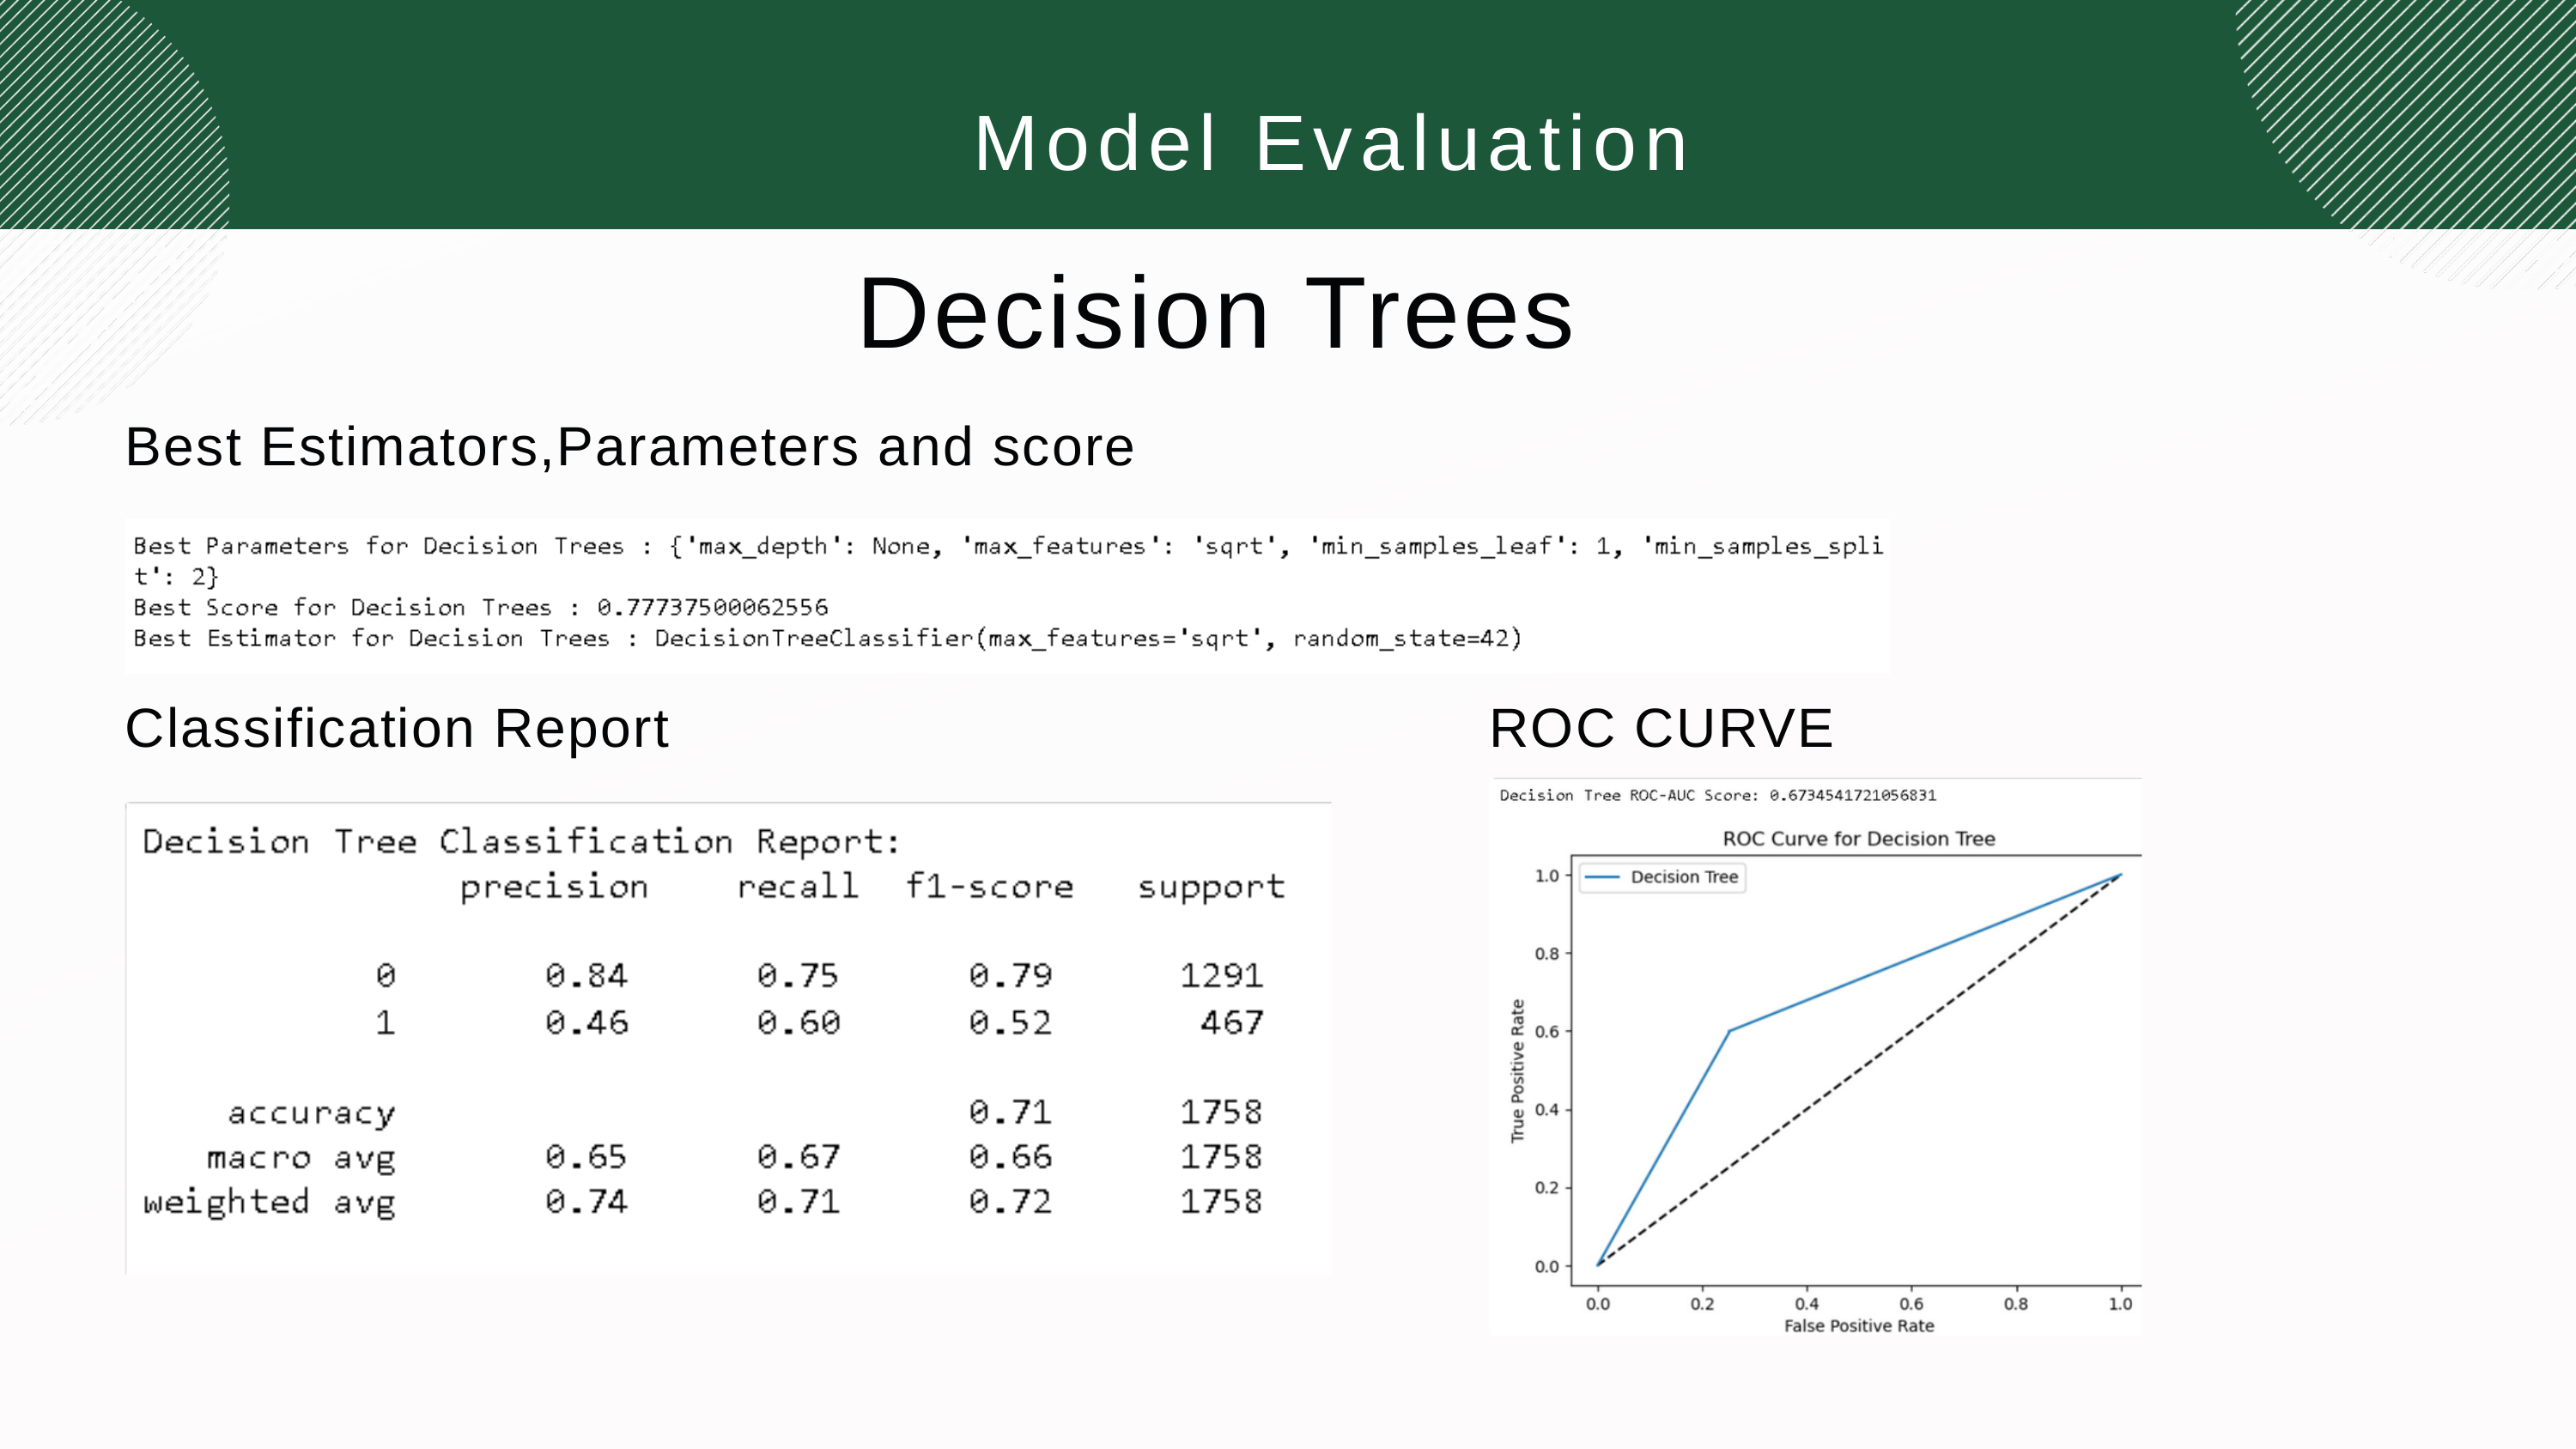

Model Evaluation
Decision Trees
Best Estimators,Parameters and score

Classification Report
ROC CURVE